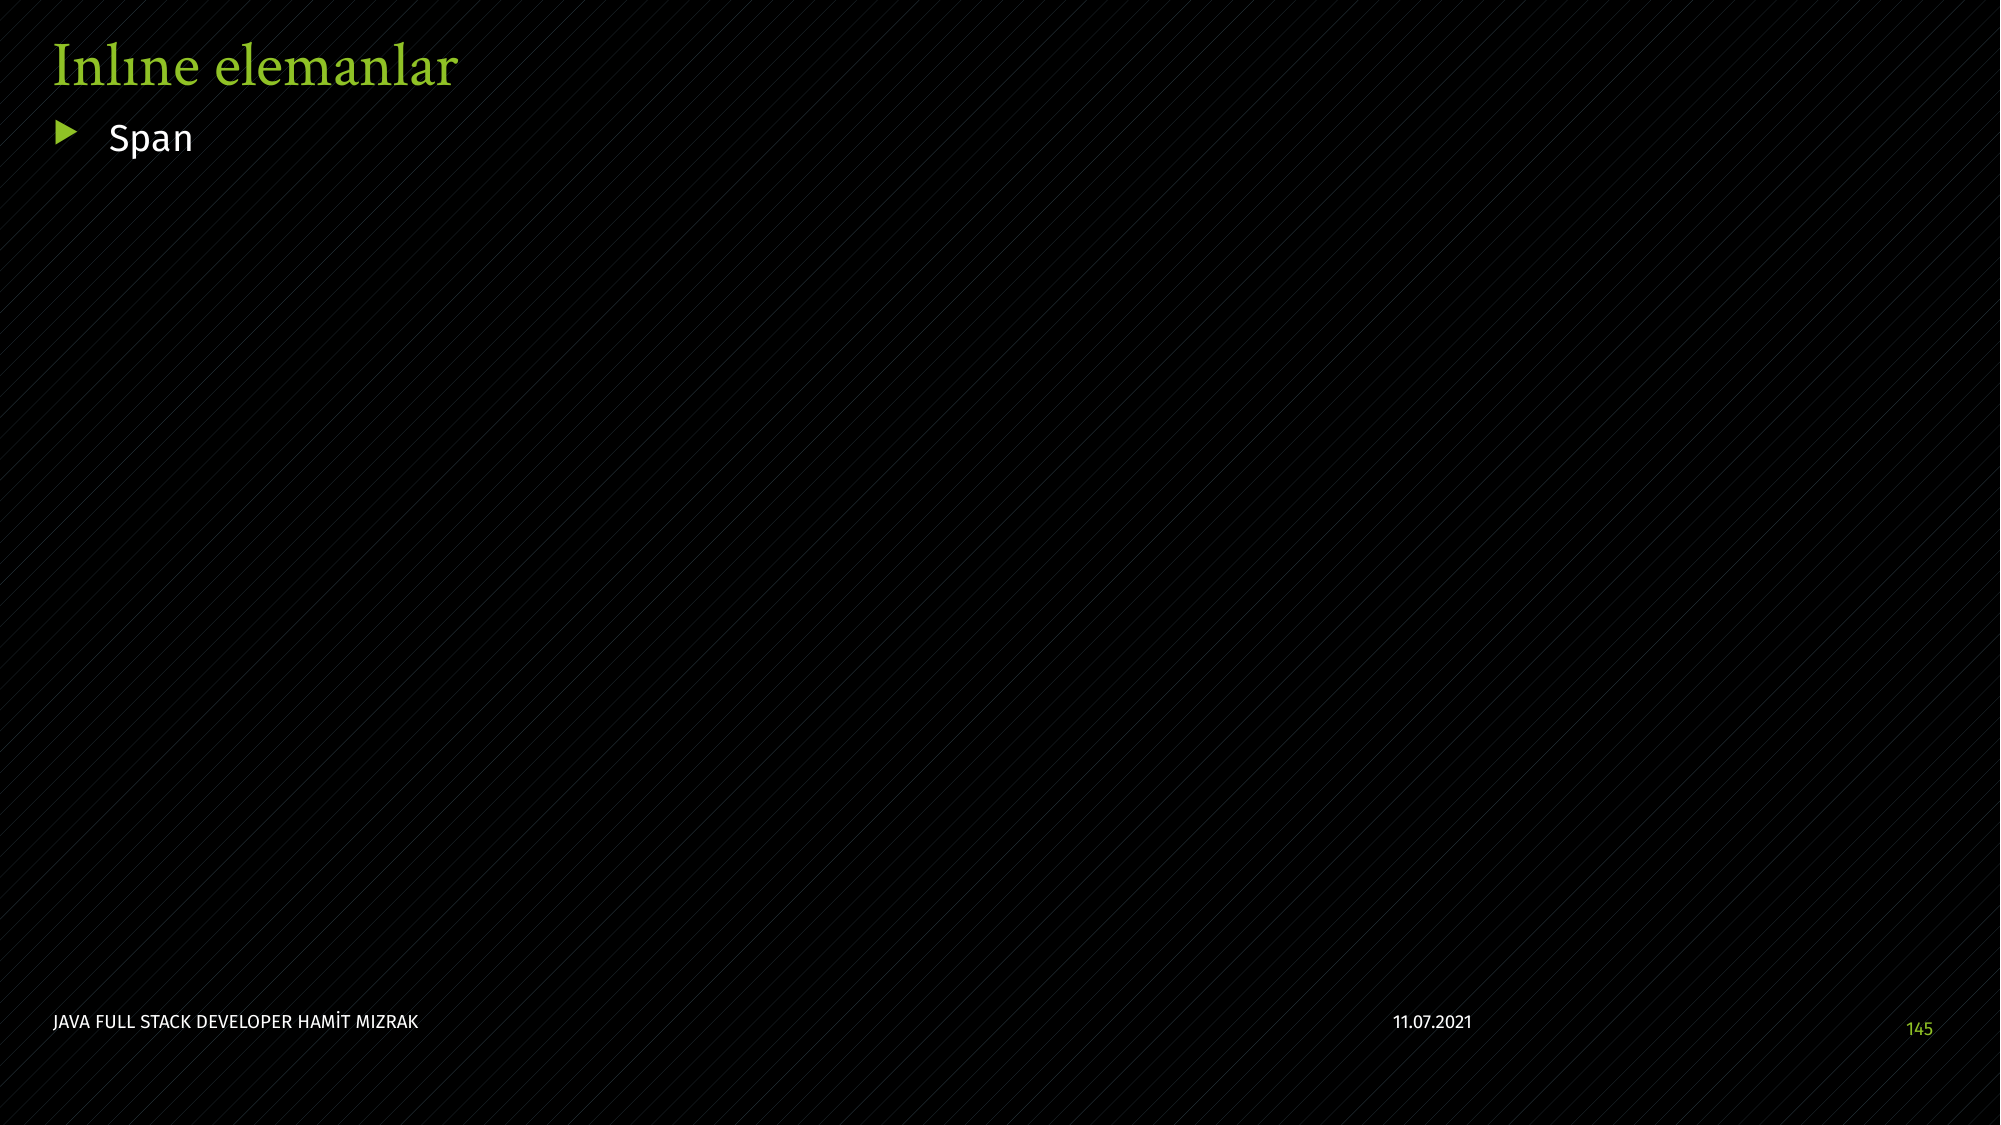

# Inlıne elemanlar
Span

JAVA FULL STACK DEVELOPER HAMİT MIZRAK
11.07.2021
145